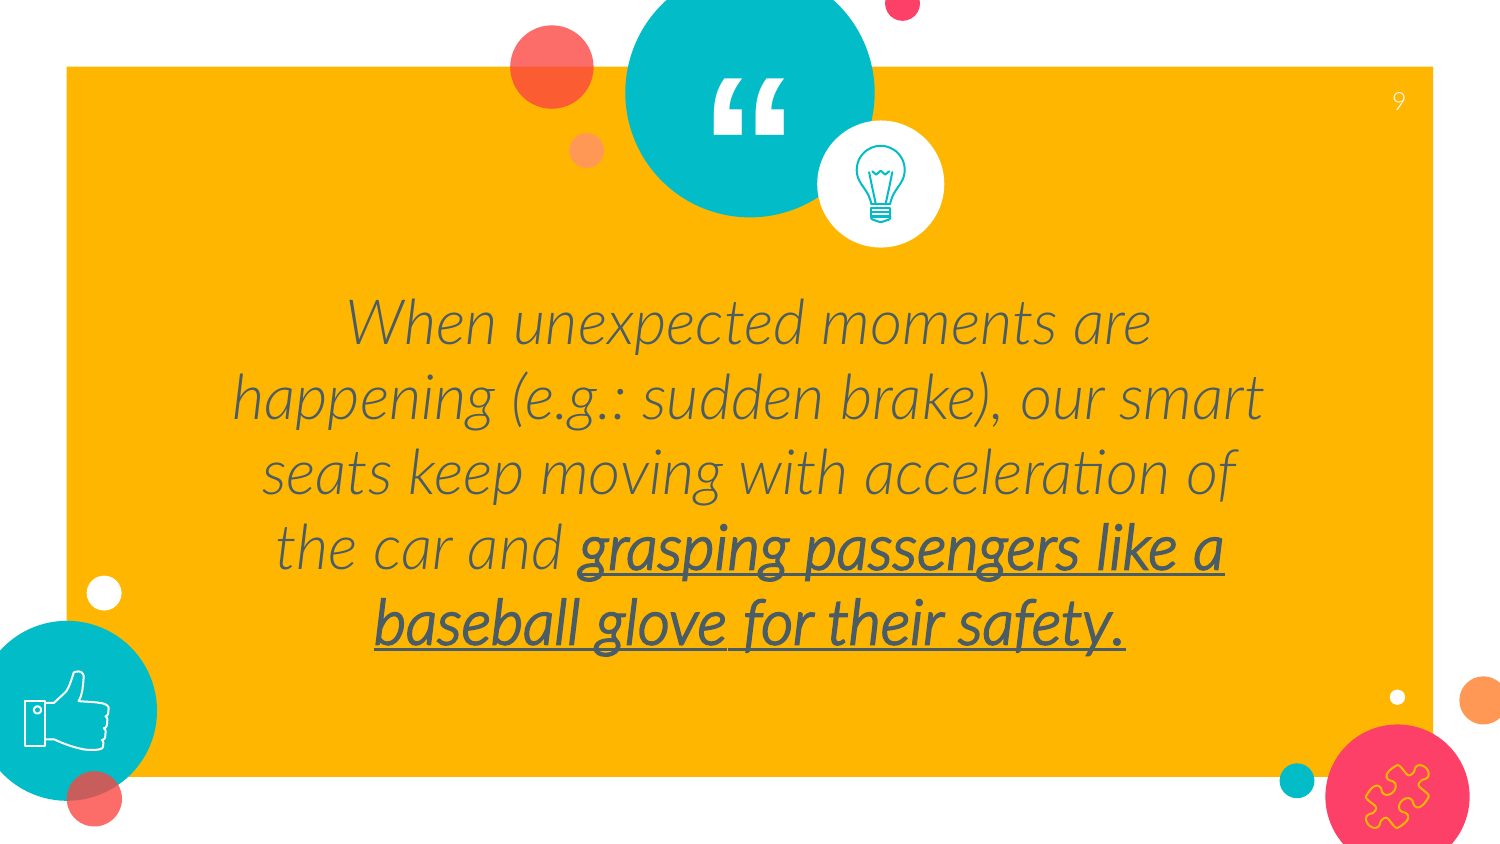

9
When unexpected moments are happening (e.g.: sudden brake), our smart seats keep moving with acceleration of the car and grasping passengers like a baseball glove for their safety.